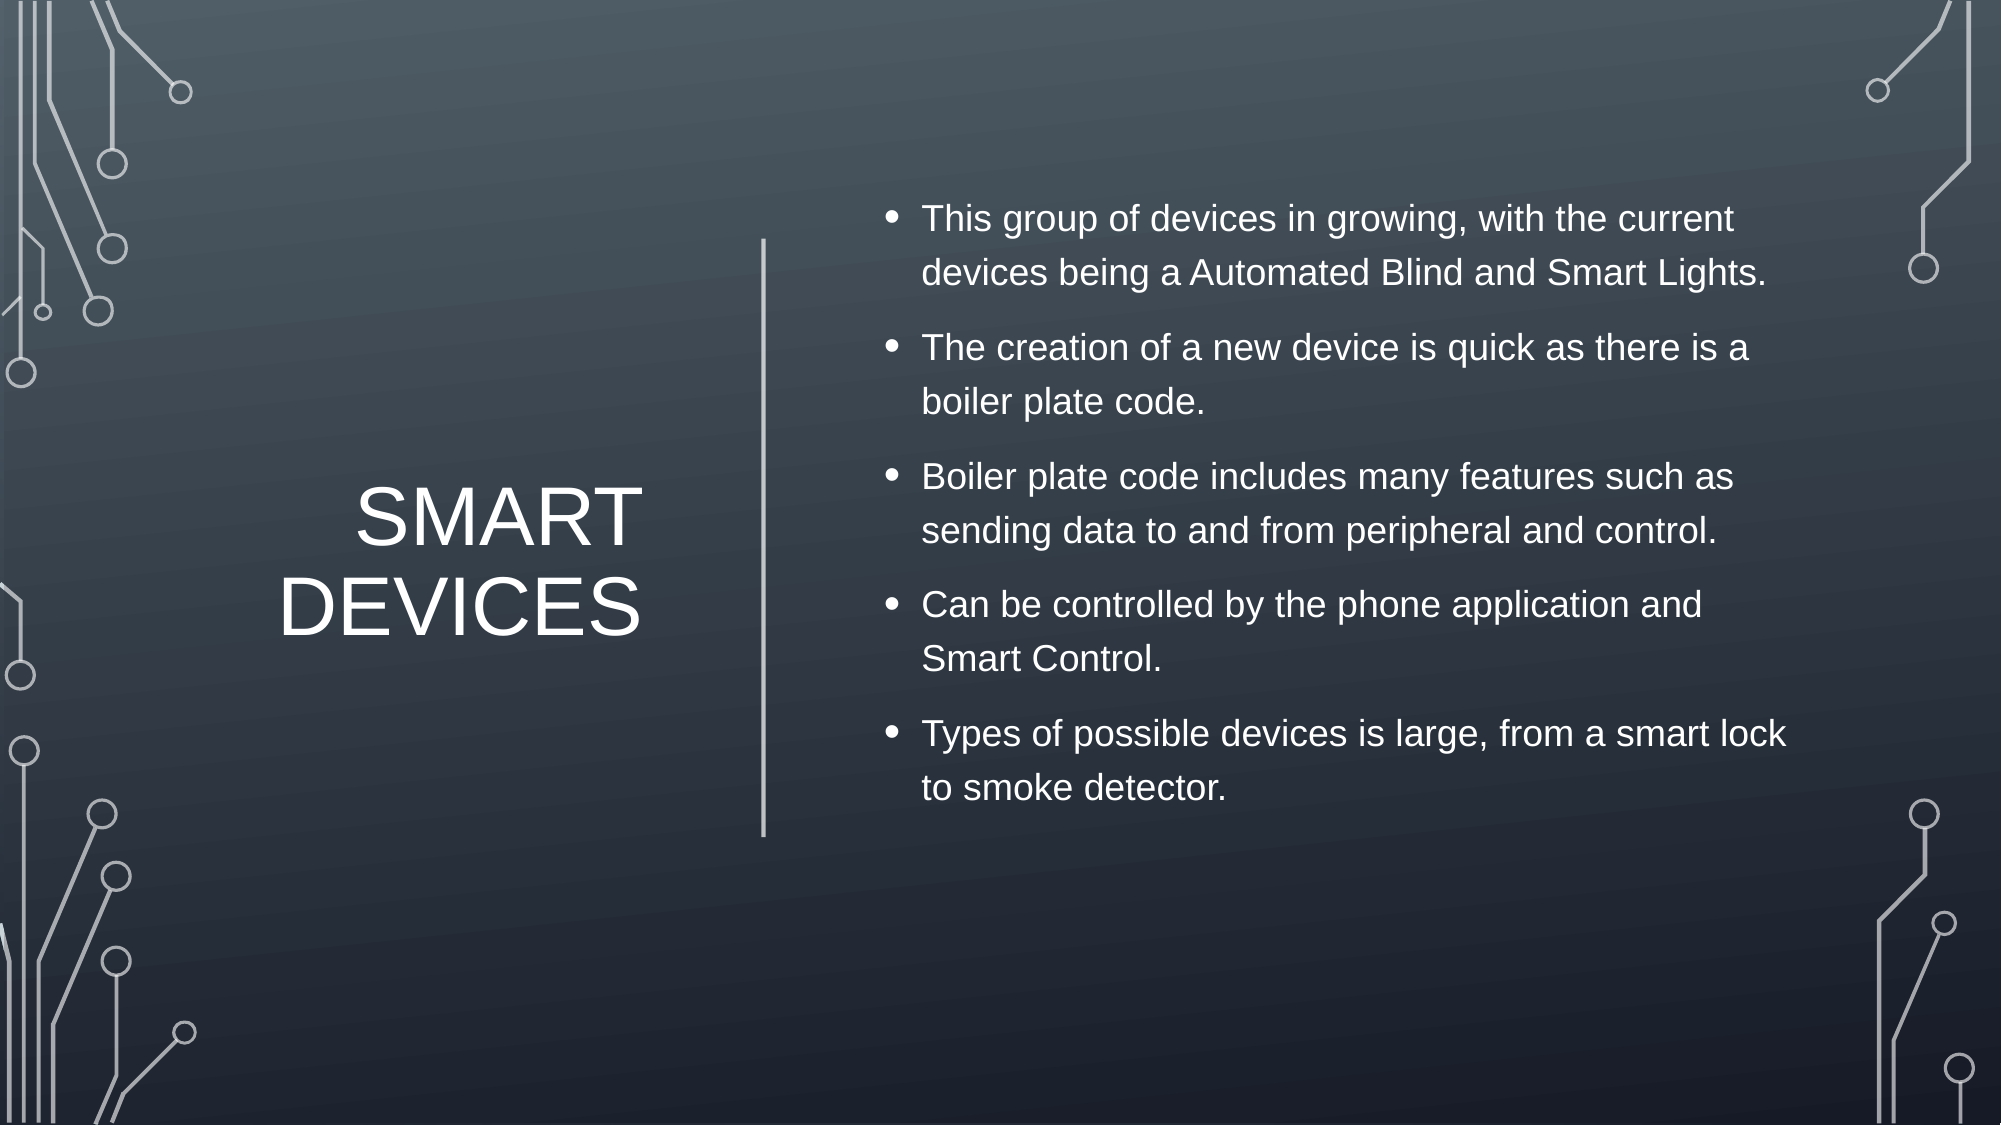

# Smart Devices
This group of devices in growing, with the current devices being a Automated Blind and Smart Lights.
The creation of a new device is quick as there is a boiler plate code.
Boiler plate code includes many features such as sending data to and from peripheral and control.
Can be controlled by the phone application and Smart Control.
Types of possible devices is large, from a smart lock to smoke detector.